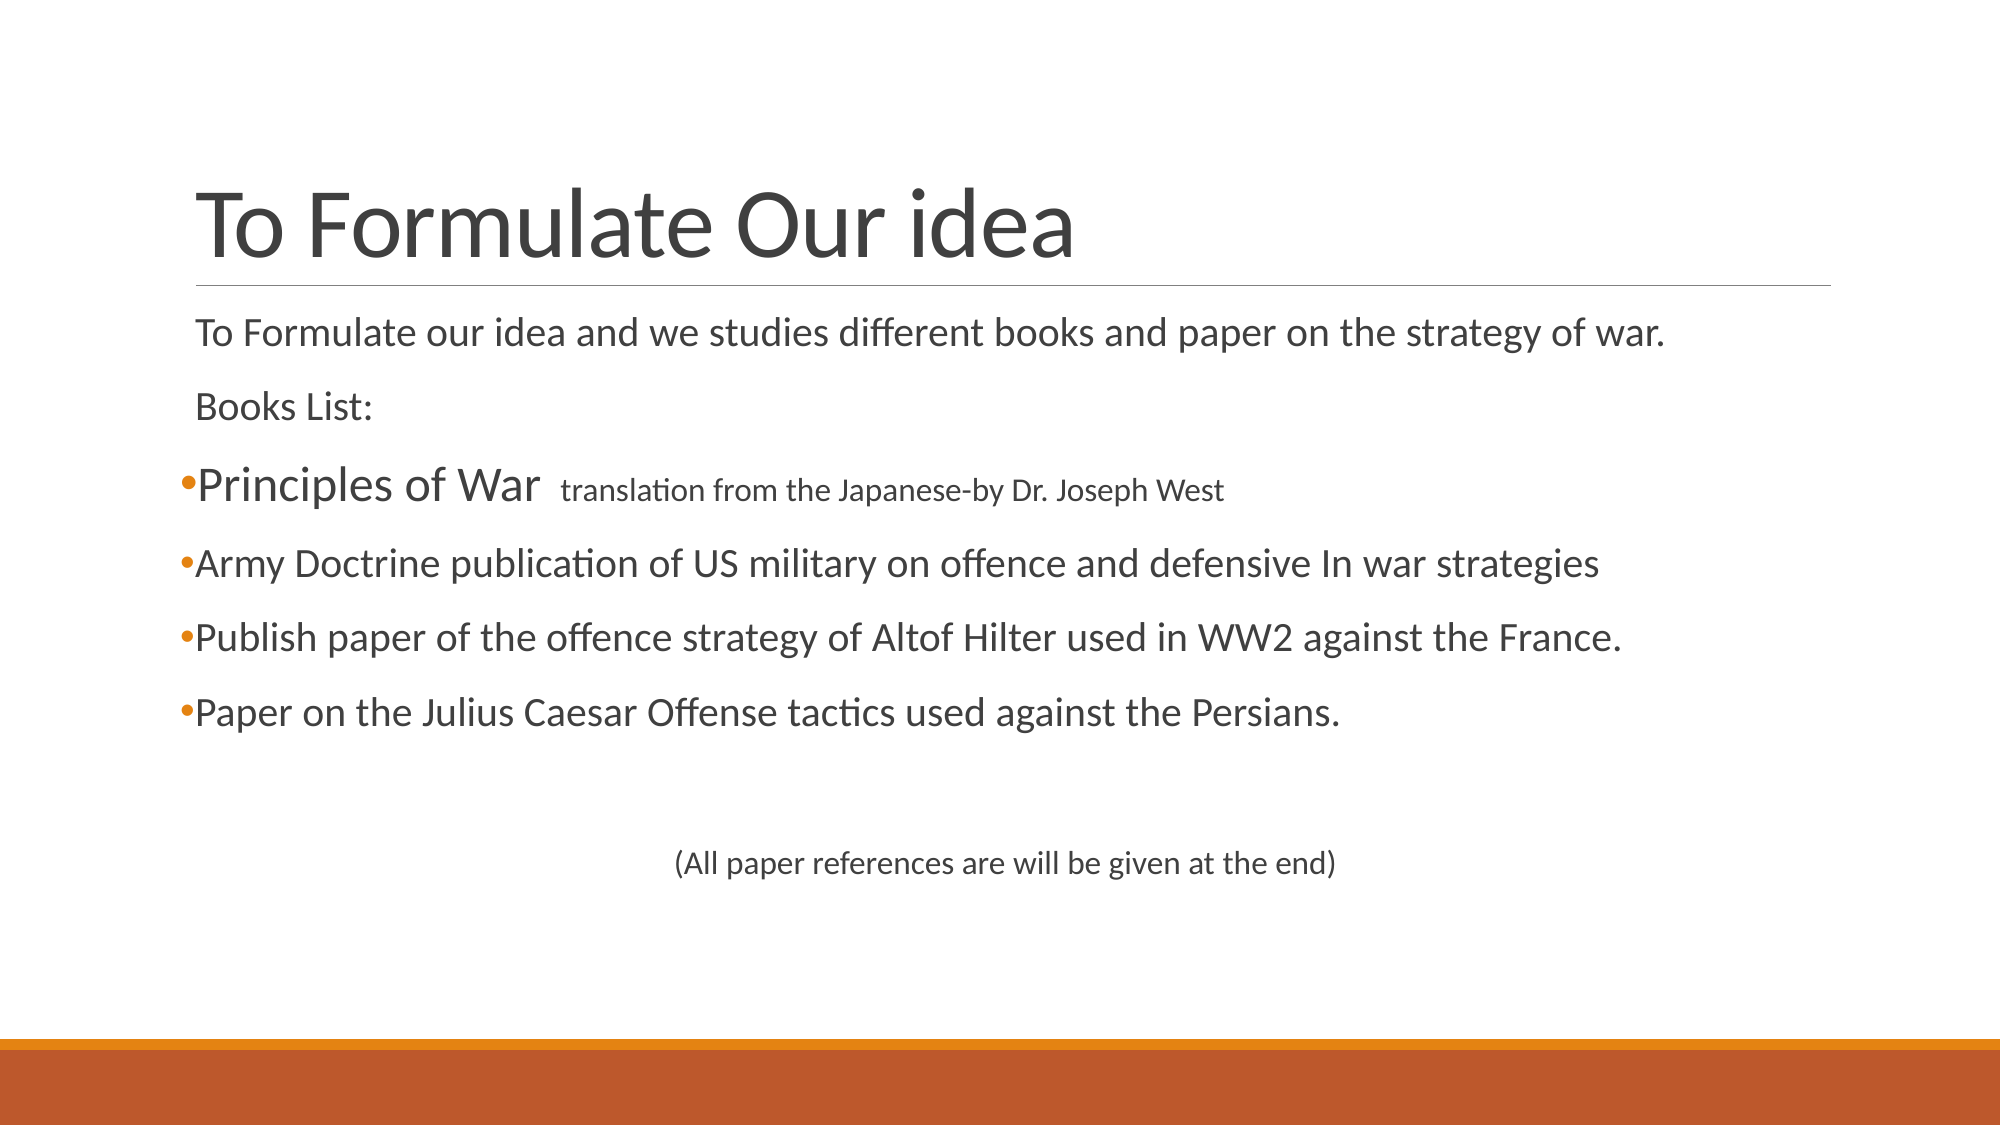

# To Formulate Our idea
To Formulate our idea and we studies different books and paper on the strategy of war.
Books List:
Principles of War  translation from the Japanese-by Dr. Joseph West
Army Doctrine publication of US military on offence and defensive In war strategies
Publish paper of the offence strategy of Altof Hilter used in WW2 against the France.
Paper on the Julius Caesar Offense tactics used against the Persians.

                                                    (All paper references are will be given at the end)